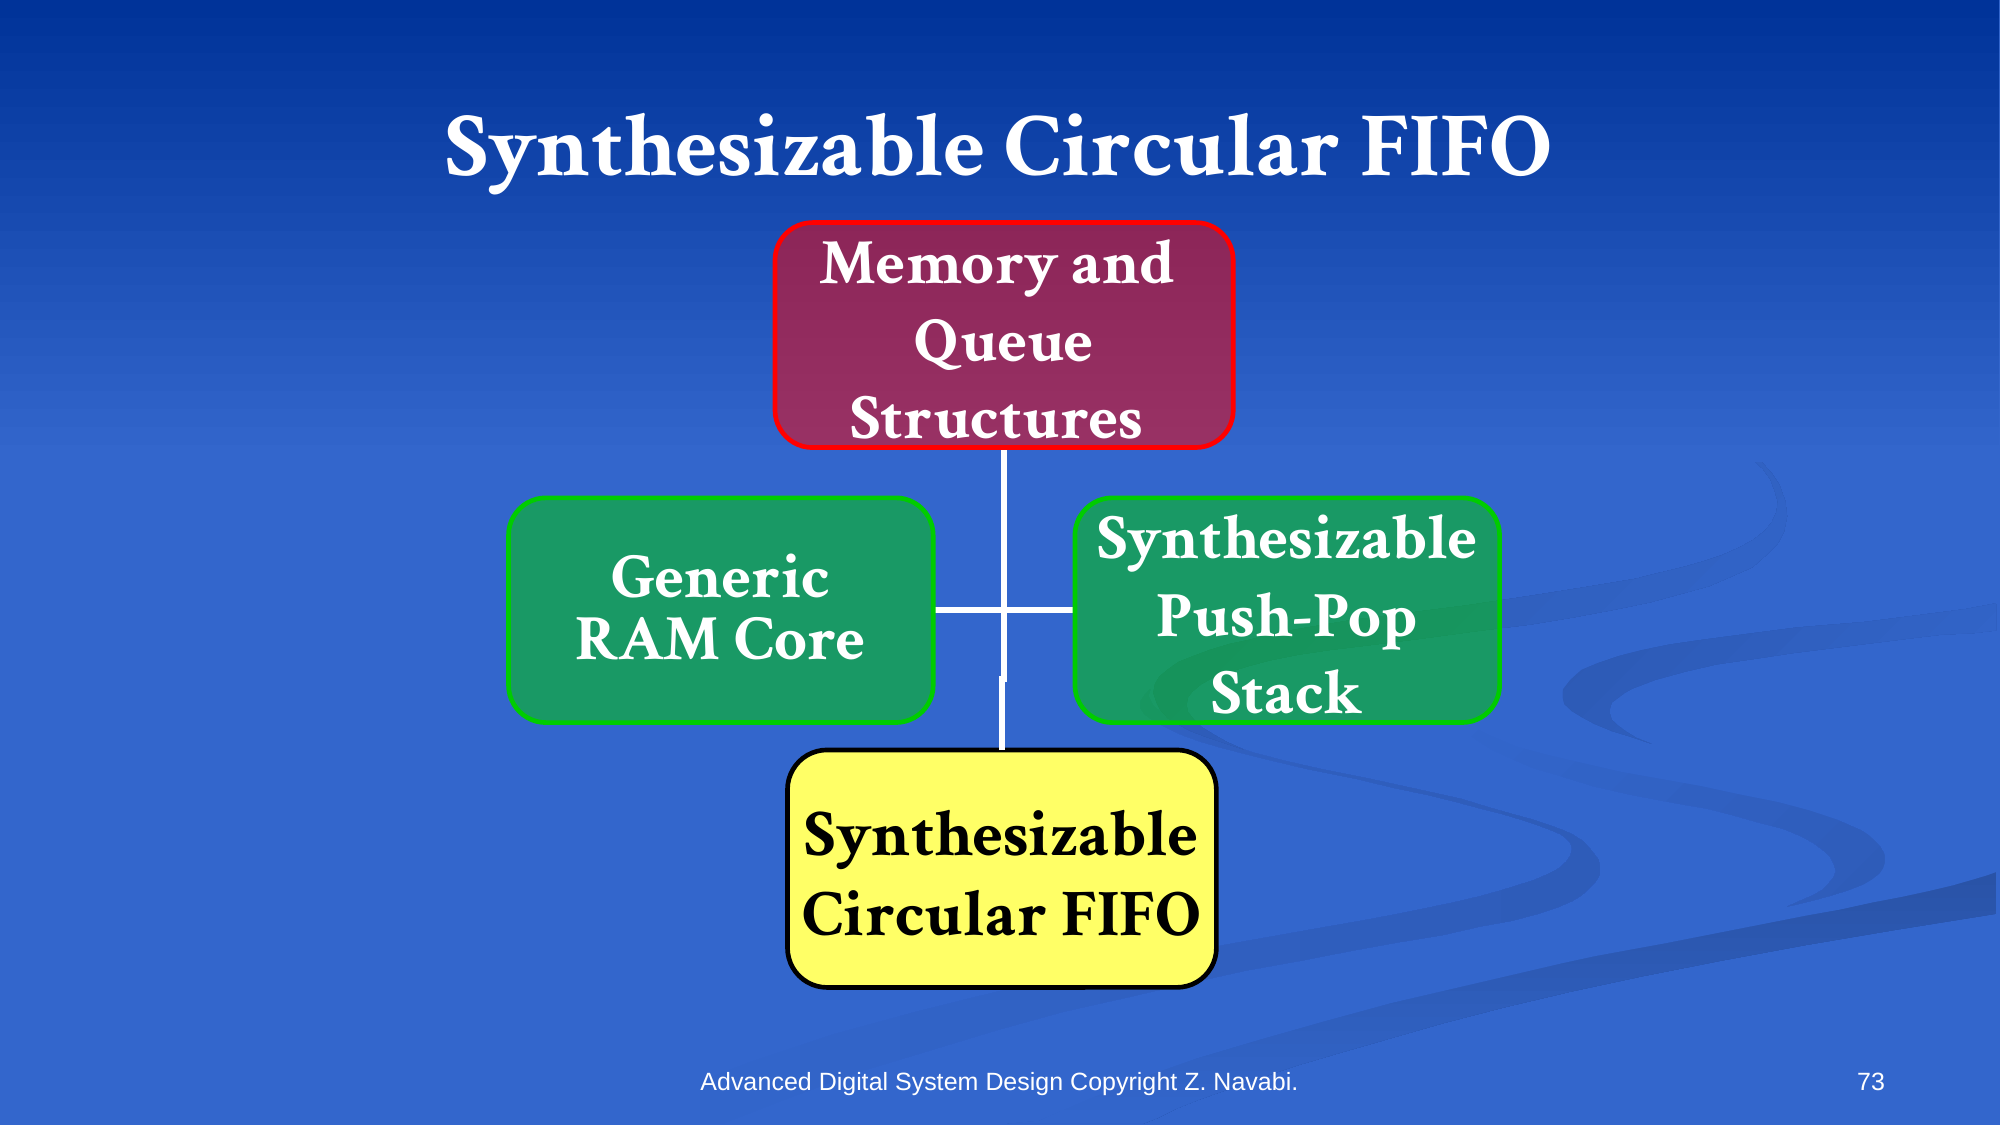

# Synthesizable Circular FIFO
Memory and
Queue
Structures
Generic
RAM Core
Synthesizable
Push-Pop
Stack
Synthesizable
Circular FIFO
Advanced Digital System Design Copyright Z. Navabi.
73